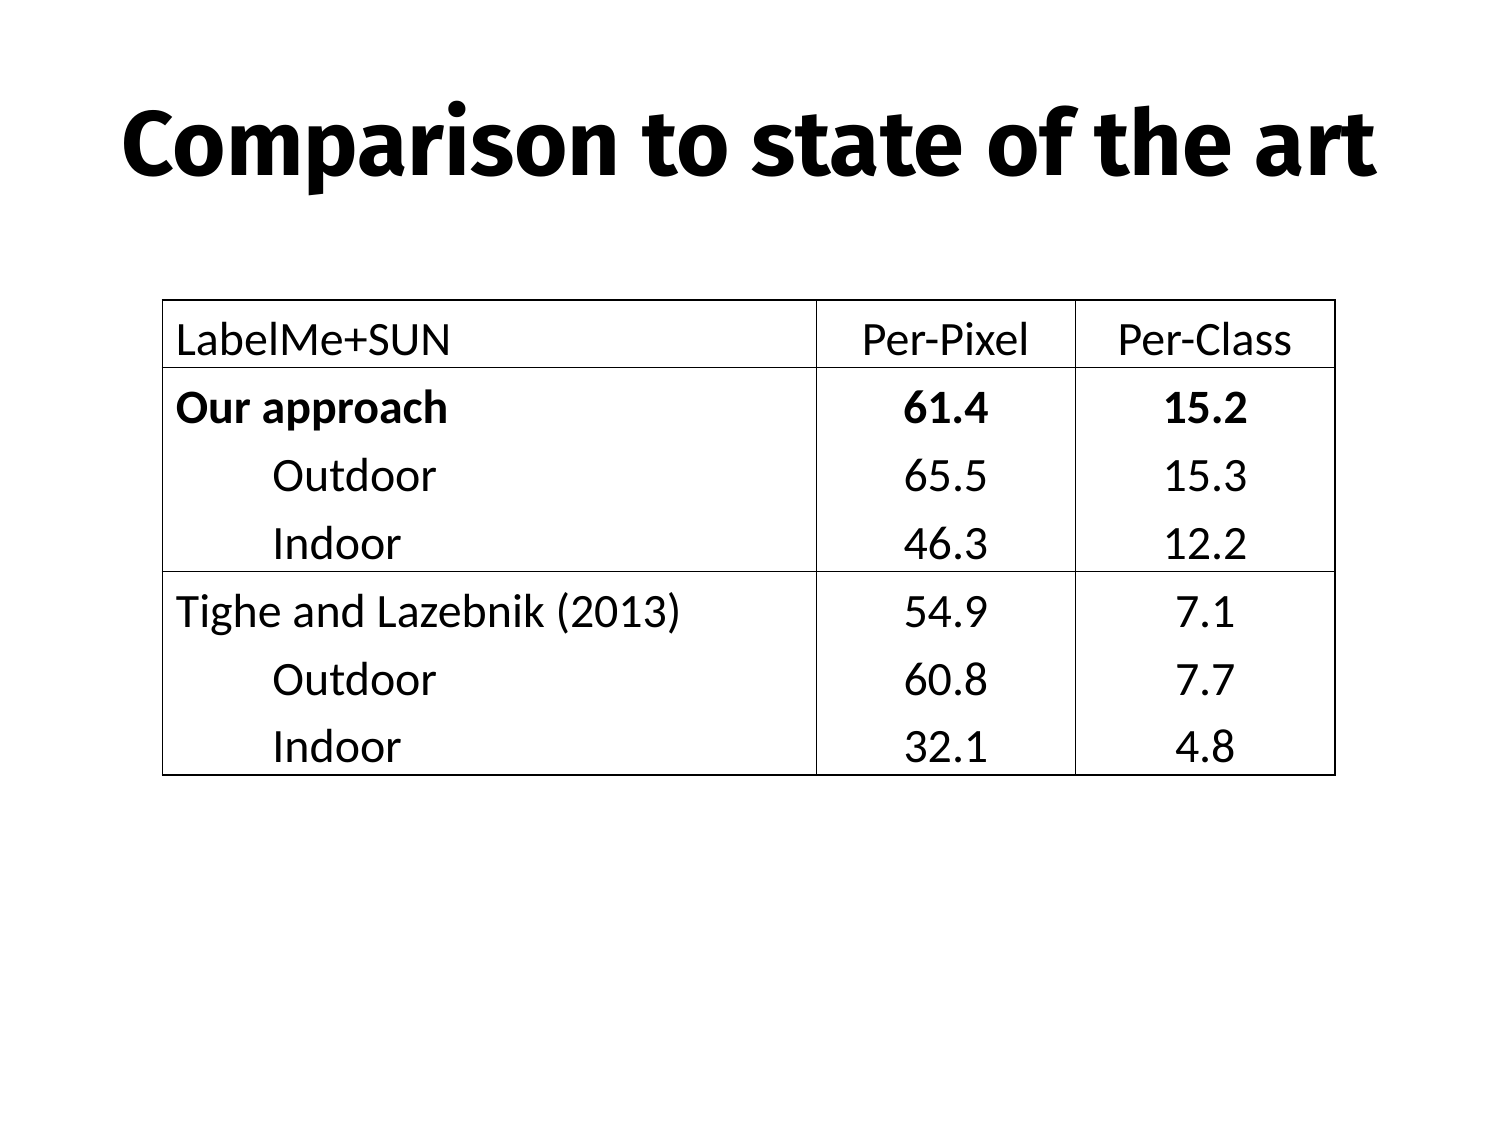

# Comparison to state of the art
| LabelMe+SUN | Per-Pixel | Per-Class |
| --- | --- | --- |
| Our approach | 61.4 | 15.2 |
| Outdoor | 65.5 | 15.3 |
| Indoor | 46.3 | 12.2 |
| Tighe and Lazebnik (2013) | 54.9 | 7.1 |
| Outdoor | 60.8 | 7.7 |
| Indoor | 32.1 | 4.8 |